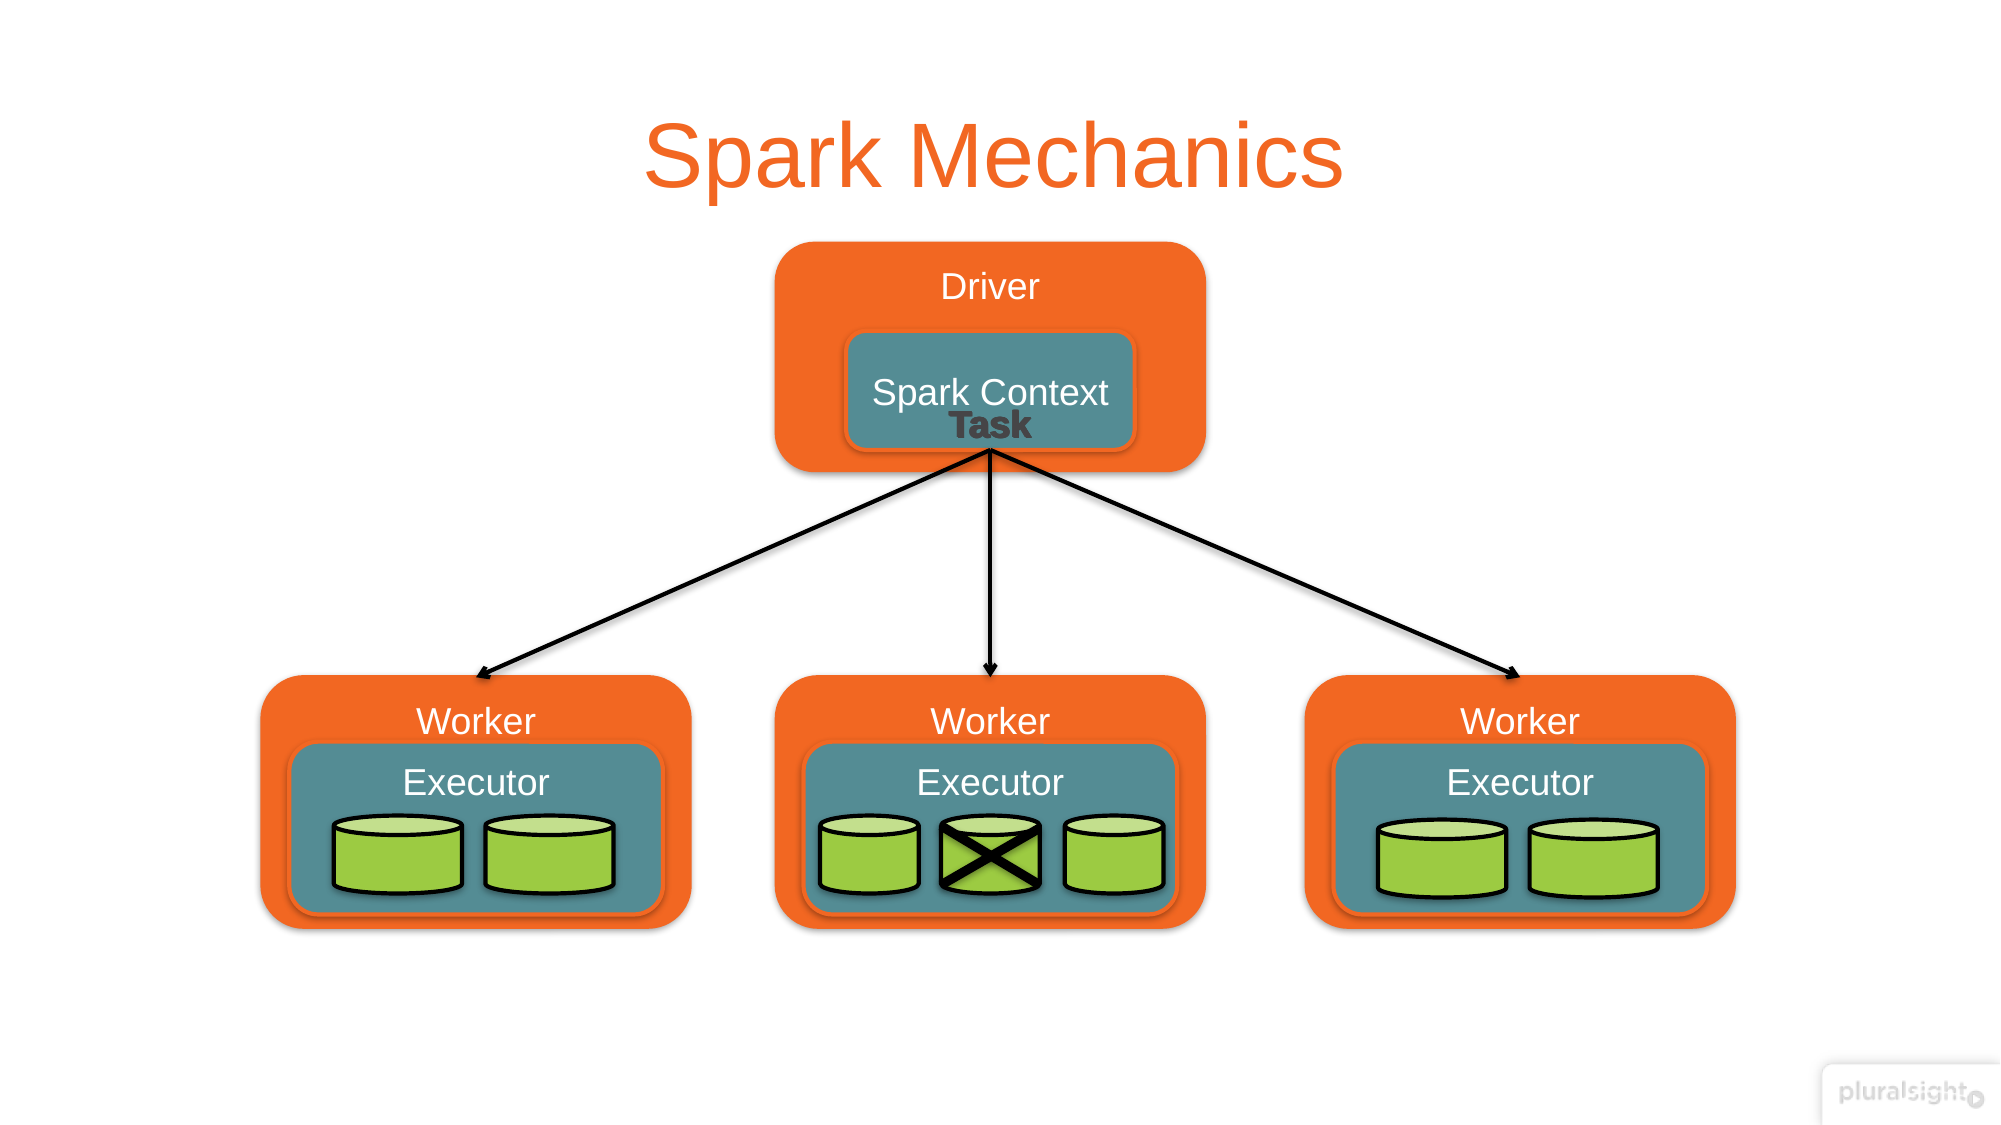

# Spark Mechanics
Driver
Spark Context
Task
Task
Task
Task
Task
Task
Task
Worker
Worker
Worker
Executor
Executor
Executor